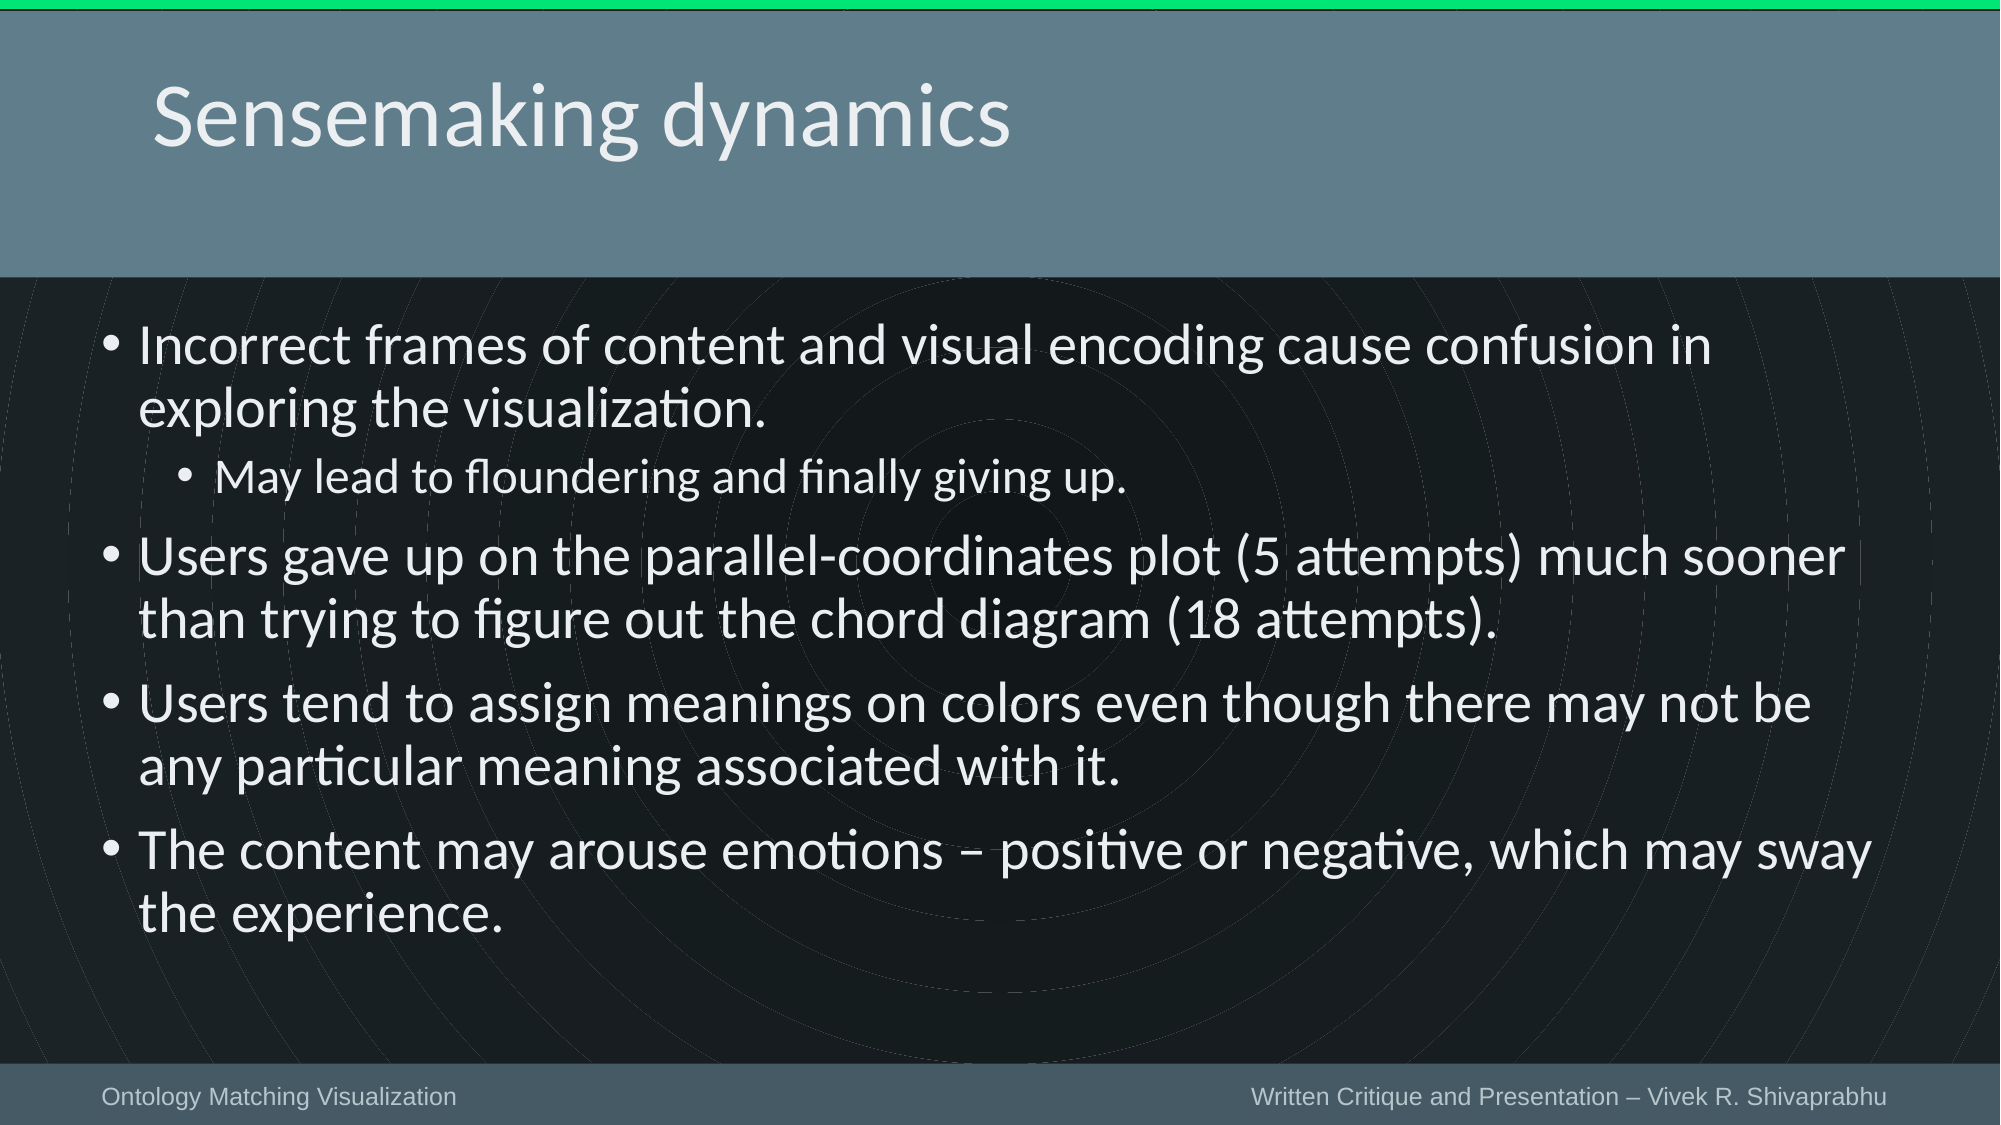

# Sensemaking dynamics
Incorrect frames of content and visual encoding cause confusion in exploring the visualization.
May lead to floundering and finally giving up.
Users gave up on the parallel-coordinates plot (5 attempts) much sooner than trying to figure out the chord diagram (18 attempts).
Users tend to assign meanings on colors even though there may not be any particular meaning associated with it.
The content may arouse emotions – positive or negative, which may sway the experience.